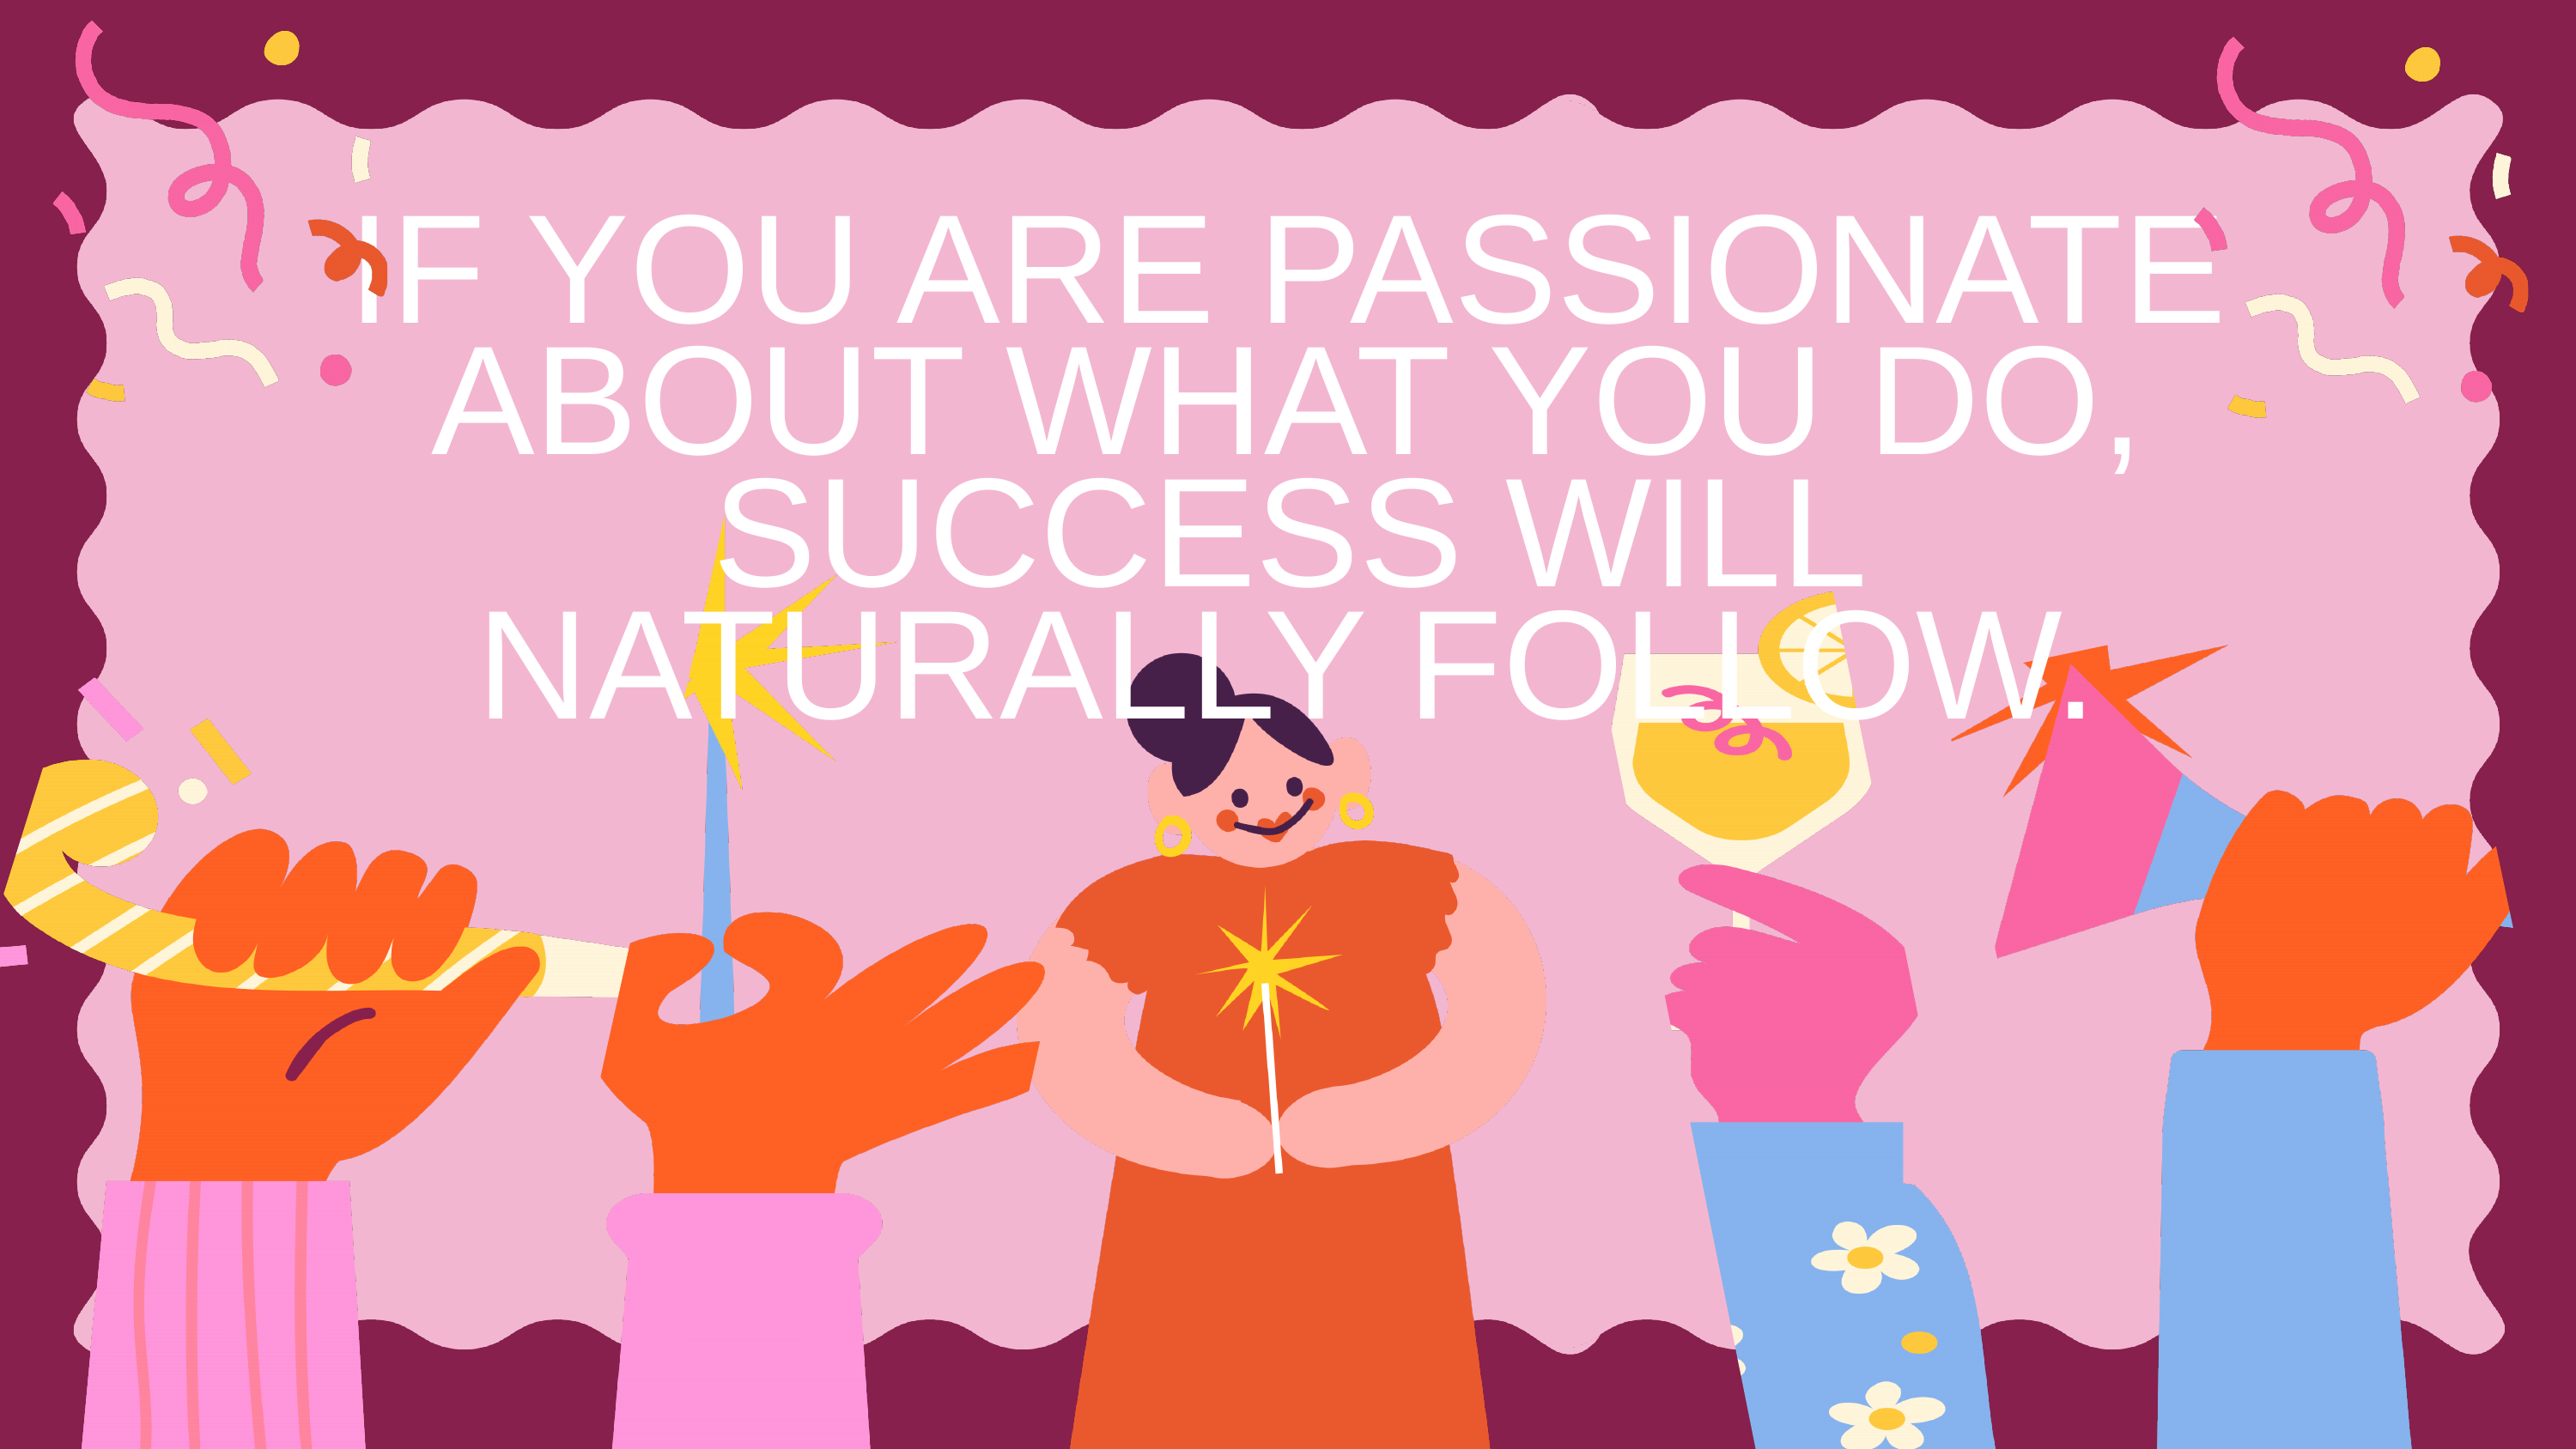

IF YOU ARE PASSIONATE ABOUT WHAT YOU DO, SUCCESS WILL NATURALLY FOLLOW.